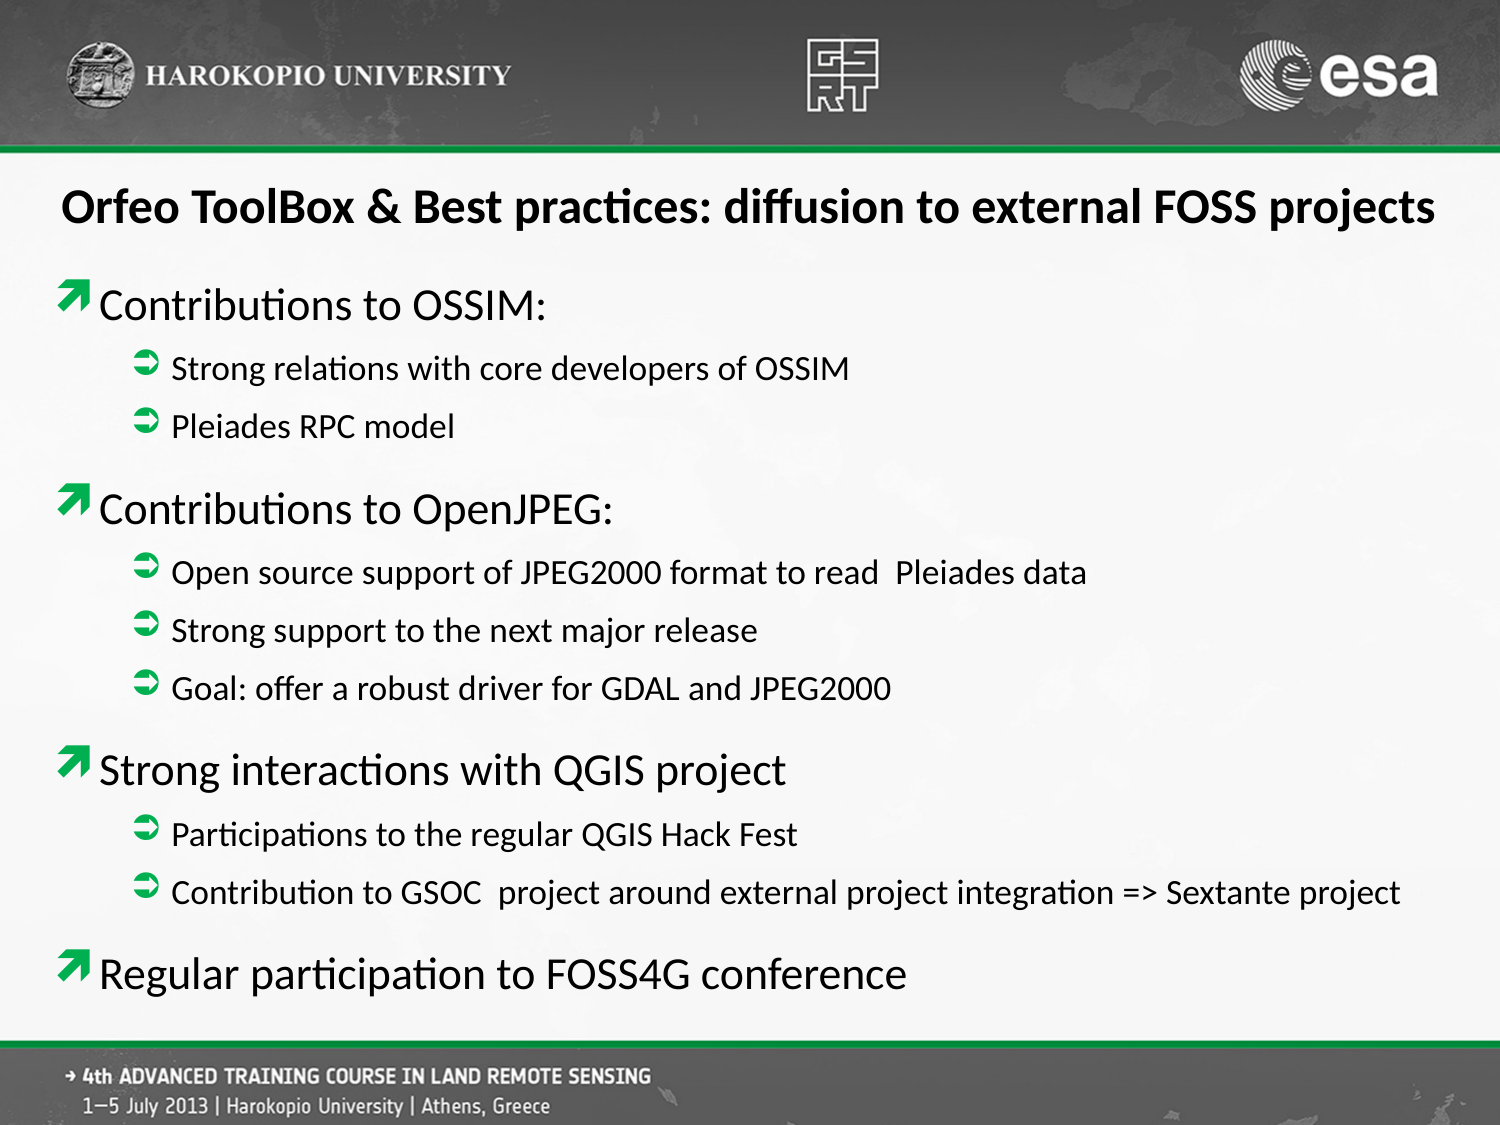

# Orfeo ToolBox & Best practices: diffusion to external FOSS projects
Contributions to OSSIM:
Strong relations with core developers of OSSIM
Pleiades RPC model
Contributions to OpenJPEG:
Open source support of JPEG2000 format to read  Pleiades data
Strong support to the next major release
Goal: offer a robust driver for GDAL and JPEG2000
Strong interactions with QGIS project
Participations to the regular QGIS Hack Fest
Contribution to GSOC  project around external project integration => Sextante project
Regular participation to FOSS4G conference